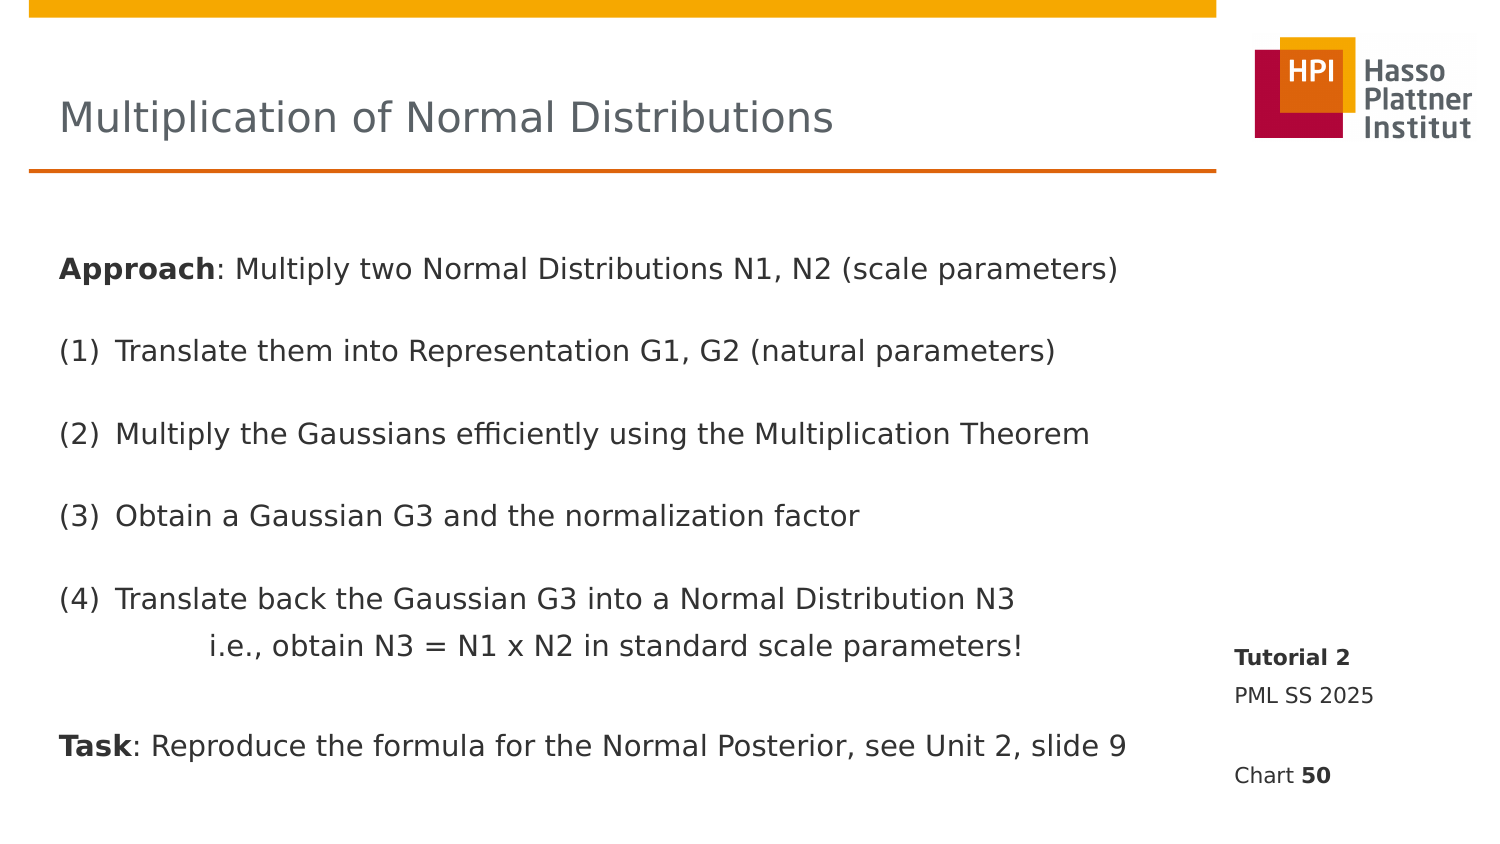

# Multiplication of Normal Distributions
Approach: Multiply two Normal Distributions N1, N2 (scale parameters)
Translate them into Representation G1, G2 (natural parameters)
Multiply the Gaussians efficiently using the Multiplication Theorem
Obtain a Gaussian G3 and the normalization factor
Translate back the Gaussian G3 into a Normal Distribution N3
	i.e., obtain N3 = N1 x N2 in standard scale parameters!
Task: Reproduce the formula for the Normal Posterior, see Unit 2, slide 9
Tutorial 2
PML SS 2025
Chart 50